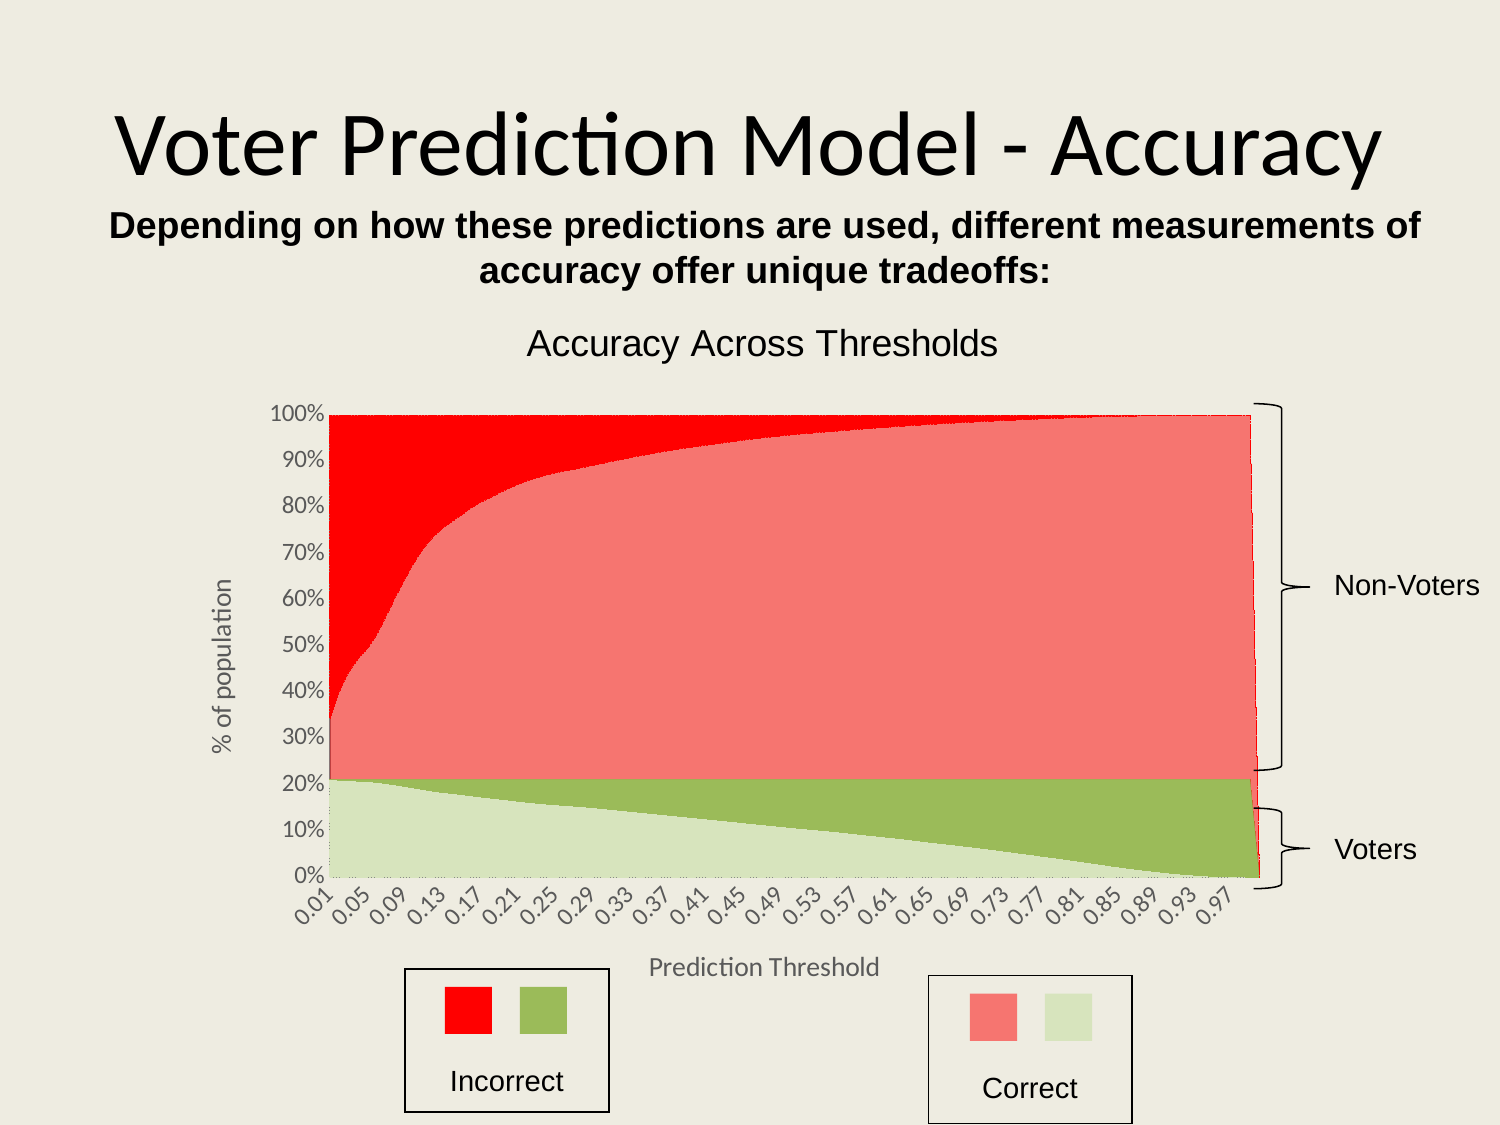

# Voter Prediction Model - Accuracy
Depending on how these predictions are used, different measurements of accuracy offer unique tradeoffs:

### Chart:  Accuracy Across Thresholds

| Category | Prediction: Yes_x000d_Actual: Yes | Prediction: No_x000d_Actual: Yes | Prediction: No_x000d_Actual: No | Prediction: Yes_x000d_Actual: No |
|---|---|---|---|---|
| 0.01 | 0.21087013509 | 0.000877300291851 | 0.131570577236 | 0.656681987382 |
| 0.02 | 0.209964873036 | 0.00178256234599 | 0.189891822932 | 0.598360741686 |
| 0.03 | 0.208832421663 | 0.00291501371874 | 0.232065150906 | 0.556187413712 |
| 0.04 | 0.207839779102 | 0.00390765628004 | 0.260767899897 | 0.527484664721 |
| 0.05 | 0.206808689118 | 0.00493874626448 | 0.283623145349 | 0.504629419269 |
| 0.06 | 0.205117002499 | 0.00663043288303 | 0.313538735779 | 0.474713828839 |
| 0.07 | 0.202722776603 | 0.00902465877912 | 0.354265042554 | 0.433987522064 |
| 0.08 | 0.199549116583 | 0.012198318799 | 0.395456213628 | 0.39279635099 |
| 0.09 | 0.196403418325 | 0.0153440170567 | 0.433749847084 | 0.354502717534 |
| 0.1 | 0.192712465703 | 0.019034969679 | 0.470732772933 | 0.317519791685 |
| 0.11 | 0.189234721518 | 0.0225127138638 | 0.50085108614 | 0.287401478478 |
| 0.12 | 0.18595270967 | 0.0257947257126 | 0.525188304993 | 0.263064259625 |
| 0.13 | 0.183289351811 | 0.0284580835707 | 0.543650058545 | 0.244602506073 |
| 0.14 | 0.181111829573 | 0.0306356058091 | 0.558354450289 | 0.229898114329 |
| 0.15 | 0.178846926828 | 0.0329005085546 | 0.572349312315 | 0.215903252302 |
| 0.16 | 0.17619055941 | 0.0355568759721 | 0.586896419147 | 0.201356145471 |
| 0.17 | 0.173701962566 | 0.0380454728159 | 0.599437269534 | 0.188815295084 |
| 0.18 | 0.171384631516 | 0.0403628038657 | 0.609489523077 | 0.178763041541 |
| 0.19 | 0.169196623617 | 0.0425508117649 | 0.619852851226 | 0.168399713392 |
| 0.2 | 0.166872302127 | 0.0448751332553 | 0.629468202233 | 0.158784362384 |
| 0.21 | 0.164422152706 | 0.0473252826759 | 0.638307614337 | 0.14994495028 |
| 0.22 | 0.16214326908 | 0.0496041663026 | 0.646430506283 | 0.141822058335 |
| 0.23 | 0.160091574771 | 0.0516558606106 | 0.652847730728 | 0.13540483389 |
| 0.24 | 0.158277555443 | 0.0534698799392 | 0.658597368099 | 0.129655196519 |
| 0.25 | 0.156669754111 | 0.0550776812709 | 0.663263487181 | 0.124989077437 |
| 0.26 | 0.155121371524 | 0.0566260638577 | 0.66752066549 | 0.120731899128 |
| 0.27 | 0.153733769071 | 0.0580136663113 | 0.671484245295 | 0.116768319323 |
| 0.28 | 0.15225529089 | 0.0594921444924 | 0.675472291641 | 0.112780272977 |
| 0.29 | 0.150497195086 | 0.0612502402964 | 0.679621118121 | 0.108631446497 |
| 0.3 | 0.148557347827 | 0.0631900875553 | 0.683934219954 | 0.104318344664 |
| 0.31 | 0.146432253893 | 0.0653151814893 | 0.68815994128 | 0.100092623338 |
| 0.32 | 0.144506387515 | 0.067241047867 | 0.692326243862 | 0.0959263207564 |
| 0.33 | 0.14236381748 | 0.0693836179025 | 0.696618374373 | 0.0916341902448 |
| 0.34 | 0.14041348456 | 0.0713339508223 | 0.70048758323 | 0.087764981388 |
| 0.35 | 0.138225476661 | 0.0735219587214 | 0.704115621887 | 0.0841369427308 |
| 0.36 | 0.136222715437 | 0.0755247199455 | 0.707705213121 | 0.0805473514968 |
| 0.37 | 0.134132573705 | 0.0776148616767 | 0.711277328254 | 0.0769752363643 |
| 0.38 | 0.132147288583 | 0.0796001467993 | 0.714671187152 | 0.0735813774663 |
| 0.39 | 0.130141032139 | 0.0816064032436 | 0.717799409308 | 0.0704531553101 |
| 0.4 | 0.128138270915 | 0.0836091644676 | 0.720466262386 | 0.0677863022317 |
| 0.41 | 0.126184442775 | 0.0855629926076 | 0.723304381259 | 0.0649481833593 |
| 0.42 | 0.124251585956 | 0.0874958494259 | 0.726187937995 | 0.0620646266231 |
| 0.43 | 0.122157949005 | 0.0895894863774 | 0.728795372328 | 0.0594571922895 |
| 0.44 | 0.12014819734 | 0.091599238042 | 0.731490187169 | 0.0567623774488 |
| 0.45 | 0.117995141644 | 0.0937522937383 | 0.734174516349 | 0.054078048269 |
| 0.46 | 0.115793152863 | 0.0959542825187 | 0.736862340749 | 0.0513902238689 |
| 0.47 | 0.113682039811 | 0.0980653955716 | 0.739207633561 | 0.0490449310568 |
| 0.48 | 0.111672288146 | 0.100075147236 | 0.741357194037 | 0.0468953705807 |
| 0.49 | 0.109669526922 | 0.10207790846 | 0.743503259293 | 0.044749305325 |
| 0.5 | 0.107764631866 | 0.103982803516 | 0.745485049195 | 0.0427675154227 |
| 0.51 | 0.105726918439 | 0.106020516943 | 0.747386449031 | 0.0408661155869 |
| 0.52 | 0.103836004264 | 0.107911431118 | 0.749008231244 | 0.0392443333741 |
| 0.53 | 0.101980042292 | 0.10976739309 | 0.750843221894 | 0.0374093427238 |
| 0.54 | 0.100054175914 | 0.111693259468 | 0.752335680956 | 0.0359168836616 |
| 0.55 | 0.0981178238758 | 0.113629611506 | 0.753939987068 | 0.0343125775502 |
| 0.56 | 0.0959892347215 | 0.115758200661 | 0.755670121109 | 0.0325824435085 |
| 0.57 | 0.0936579227906 | 0.118089512592 | 0.757277922441 | 0.0309746421768 |
| 0.58 | 0.0914734101117 | 0.12027402527 | 0.758885723773 | 0.0293668408451 |
| 0.59 | 0.0892854022125 | 0.12246203317 | 0.760416630258 | 0.0278359343598 |
| 0.6 | 0.087093899093 | 0.124653536289 | 0.761765785289 | 0.0264867793293 |
| 0.61 | 0.0849723003792 | 0.126775135003 | 0.763296691774 | 0.0249558728439 |
| 0.62 | 0.0828681777669 | 0.128879257615 | 0.764568951958 | 0.0236836126597 |
| 0.63 | 0.0804494853288 | 0.131297950053 | 0.765869173905 | 0.0223833907132 |
| 0.64 | 0.0779154506213 | 0.133831984761 | 0.76715191975 | 0.0211006448681 |
| 0.65 | 0.0753569493717 | 0.13639048601 | 0.768343789867 | 0.0199087747505 |
| 0.66 | 0.0730291326611 | 0.138718302721 | 0.769626535712 | 0.0186260289055 |
| 0.67 | 0.0708271438807 | 0.140920291501 | 0.770776463187 | 0.0174761014313 |
| 0.68 | 0.0684853462889 | 0.143262089093 | 0.77191940022 | 0.0163331643977 |
| 0.69 | 0.0661260725957 | 0.145621362786 | 0.77302039461 | 0.0152321700075 |
| 0.7 | 0.0635500952448 | 0.148197340137 | 0.774086436798 | 0.0141661278202 |
| 0.71 | 0.0609985844358 | 0.150748850946 | 0.775016165394 | 0.0132363992241 |
| 0.72 | 0.0584680449485 | 0.153279390434 | 0.775991331854 | 0.0122612327642 |
| 0.73 | 0.0557837157687 | 0.155963719613 | 0.776963003093 | 0.0112895615246 |
| 0.74 | 0.053137834012 | 0.15860960137 | 0.777938169553 | 0.0103143950647 |
| 0.75 | 0.0504430191713 | 0.161304416211 | 0.77887838381 | 0.00937418080775 |
| 0.76 | 0.047692280806 | 0.164055154576 | 0.779720731899 | 0.00853183271876 |
| 0.77 | 0.0448786284756 | 0.166868806907 | 0.780622498733 | 0.0076300658849 |
| 0.78 | 0.0422047849566 | 0.169542650426 | 0.78144038028 | 0.00681218433792 |
| 0.79 | 0.0394295800493 | 0.172317855333 | 0.782202338302 | 0.00605022631551 |
| 0.8 | 0.0365600041943 | 0.175187431188 | 0.782988762867 | 0.00526380175111 |
| 0.81 | 0.0336100382727 | 0.178137397109 | 0.783617902518 | 0.00463466209958 |
| 0.82 | 0.0307544432988 | 0.180992992083 | 0.784379860541 | 0.00387270407717 |
| 0.83 | 0.02783942958 | 0.183908005802 | 0.784890162703 | 0.00336240191538 |
| 0.84 | 0.0247671309484 | 0.186980304434 | 0.785382988763 | 0.00286957585502 |
| 0.85 | 0.0219569738383 | 0.189790461544 | 0.785893290925 | 0.00235927369322 |
| 0.86 | 0.0191957498121 | 0.19255168557 | 0.786305726918 | 0.00194683769945 |
| 0.87 | 0.0166407437829 | 0.195106691599 | 0.786697191591 | 0.00155537302739 |
| 0.88 | 0.0142535083274 | 0.197493927055 | 0.787046713619 | 0.00120585099876 |
| 0.89 | 0.0119187011761 | 0.199828734206 | 0.787308855141 | 0.00094370947729 |
| 0.9 | 0.00968525541322 | 0.202062179969 | 0.787504587477 | 0.000747977141259 |
| 0.91 | 0.0077069607312 | 0.204040474651 | 0.787735272016 | 0.000517292602366 |
| 0.92 | 0.00585449397948 | 0.205892941403 | 0.787857604726 | 0.000394959892347 |
| 0.93 | 0.00436203491725 | 0.207385400465 | 0.787986927876 | 0.000265636741756 |
| 0.94 | 0.00293948026074 | 0.208807955121 | 0.788081298824 | 0.000171265794027 |
| 0.95 | 0.00183149543 | 0.209915939952 | 0.78816168889 | 9.08757274427e-05 |
| 0.96 | 0.00113944181332 | 0.210607993569 | 0.788210621974 | 4.19426434351e-05 |
| 0.97 | 0.000534768703798 | 0.211212666678 | 0.788221107635 | 3.14569825763e-05 |
| 0.98 | 0.000216703657748 | 0.211530731724 | 0.788238583737 | 1.3980881145e-05 |
| 0.99 | 0.000101361388301 | 0.211646073994 | 0.788249069398 | 3.49522028626e-06 |
Non-Voters

Voters

Incorrect
Correct